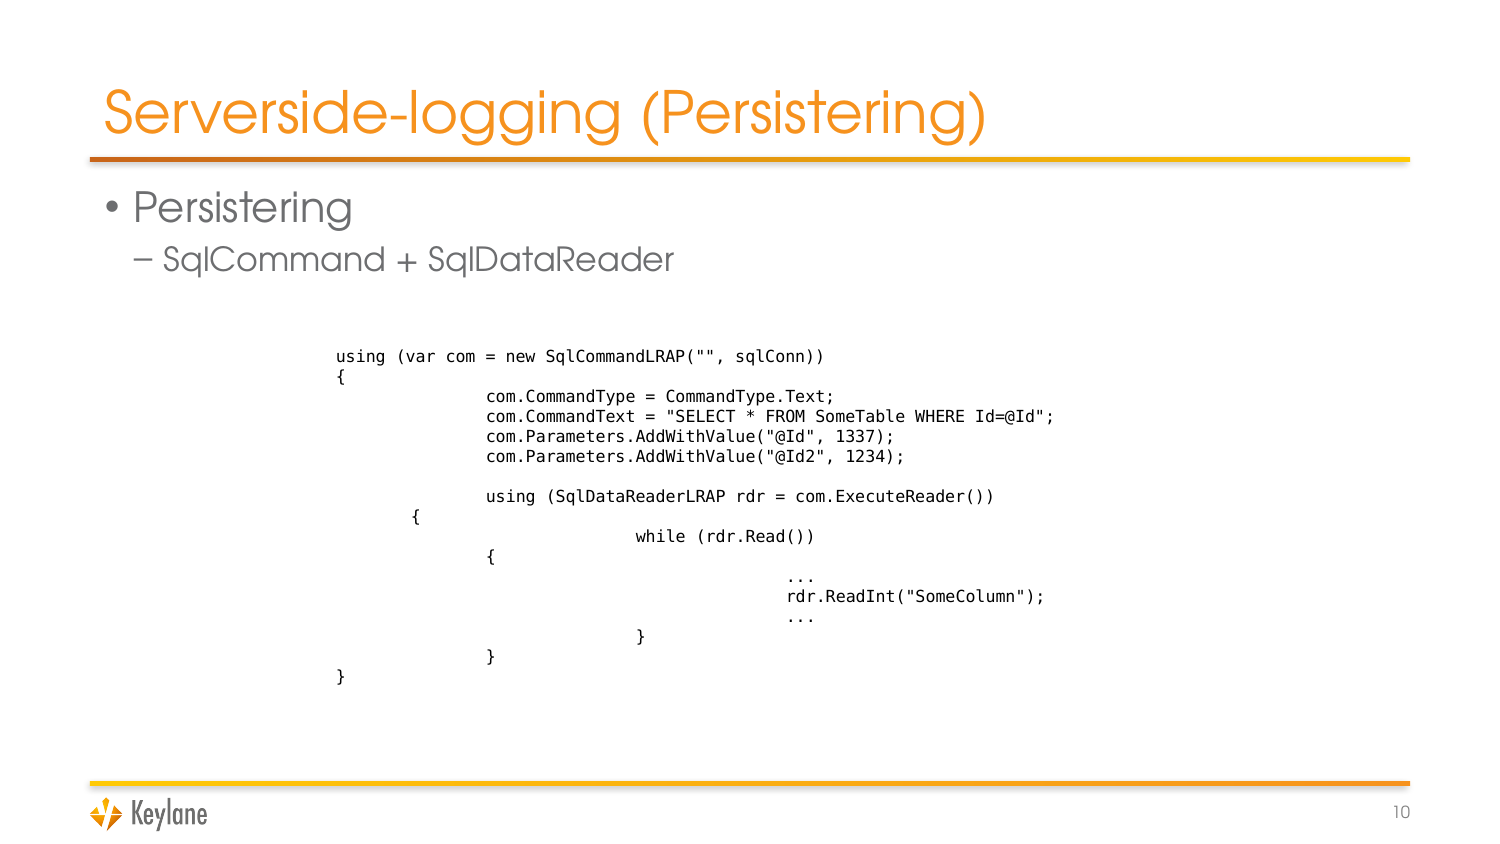

# Serverside-logging (Persistering)
Persistering
SqlCommand + SqlDataReader
using (var com = new SqlCommandLRAP("", sqlConn))
{
	com.CommandType = CommandType.Text;
	com.CommandText = "SELECT * FROM SomeTable WHERE Id=@Id";
	com.Parameters.AddWithValue("@Id", 1337);
	com.Parameters.AddWithValue("@Id2", 1234);

	using (SqlDataReaderLRAP rdr = com.ExecuteReader())
{
		while (rdr.Read())
               {
			...
			rdr.ReadInt("SomeColumn");
			...
		}
	}
}